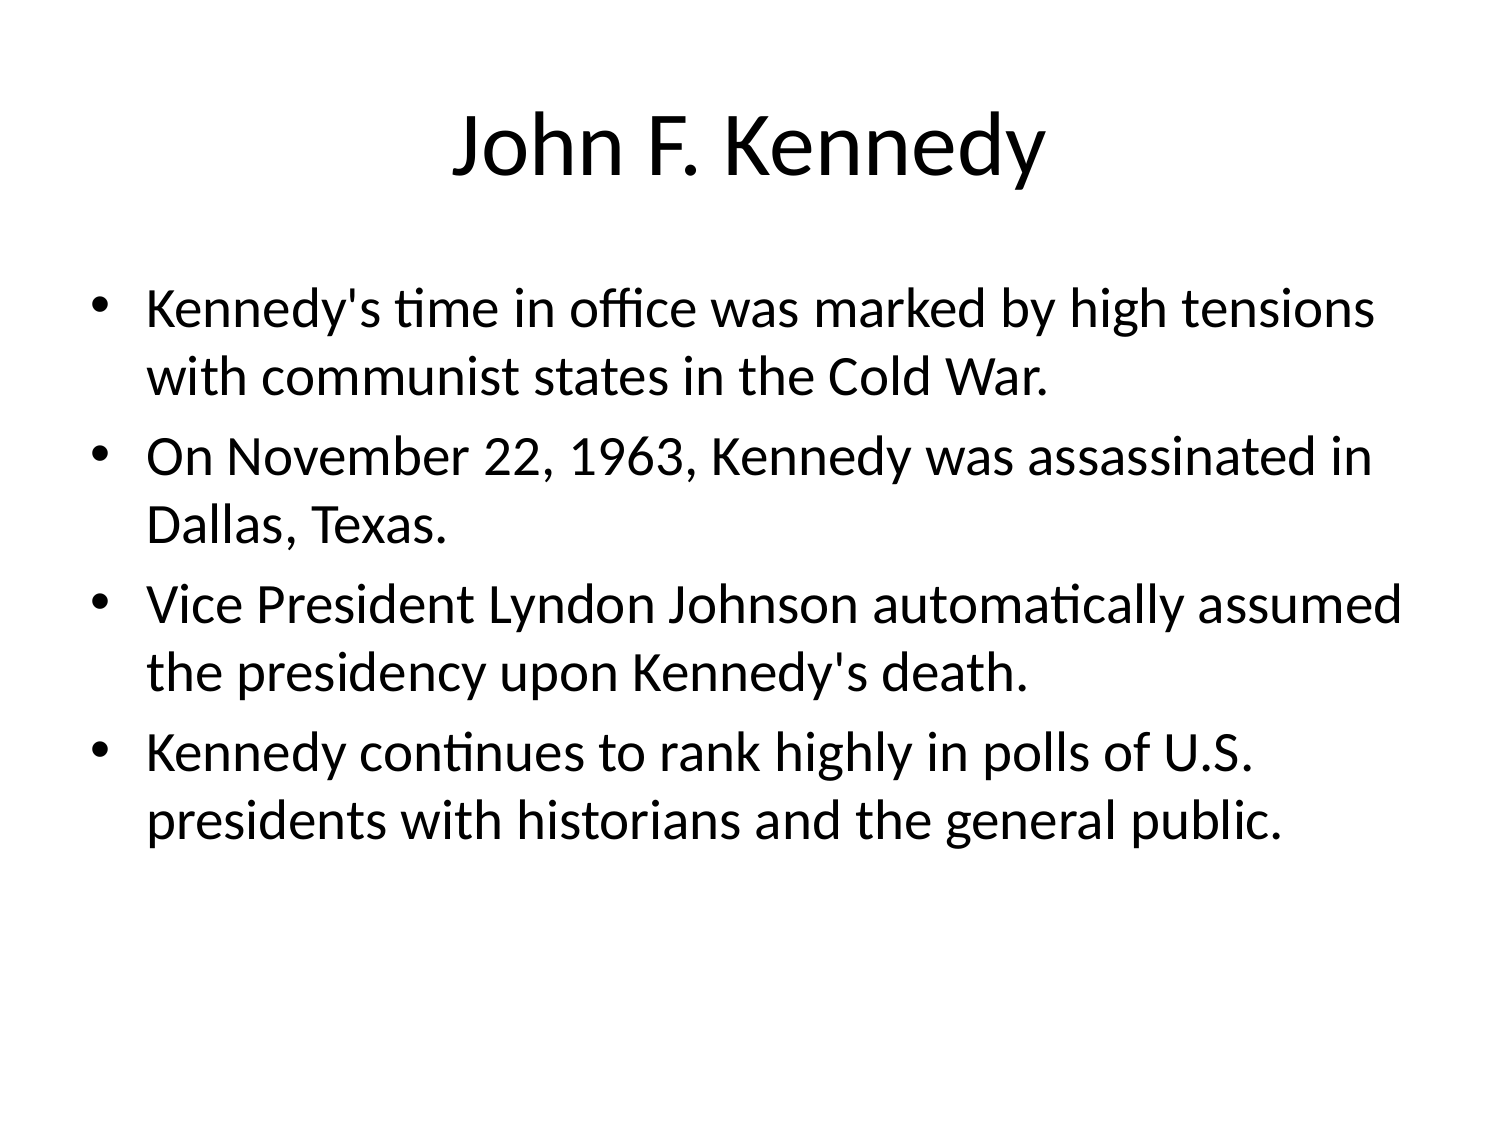

# John F. Kennedy
Kennedy's time in office was marked by high tensions with communist states in the Cold War.
On November 22, 1963, Kennedy was assassinated in Dallas, Texas.
Vice President Lyndon Johnson automatically assumed the presidency upon Kennedy's death.
Kennedy continues to rank highly in polls of U.S. presidents with historians and the general public.